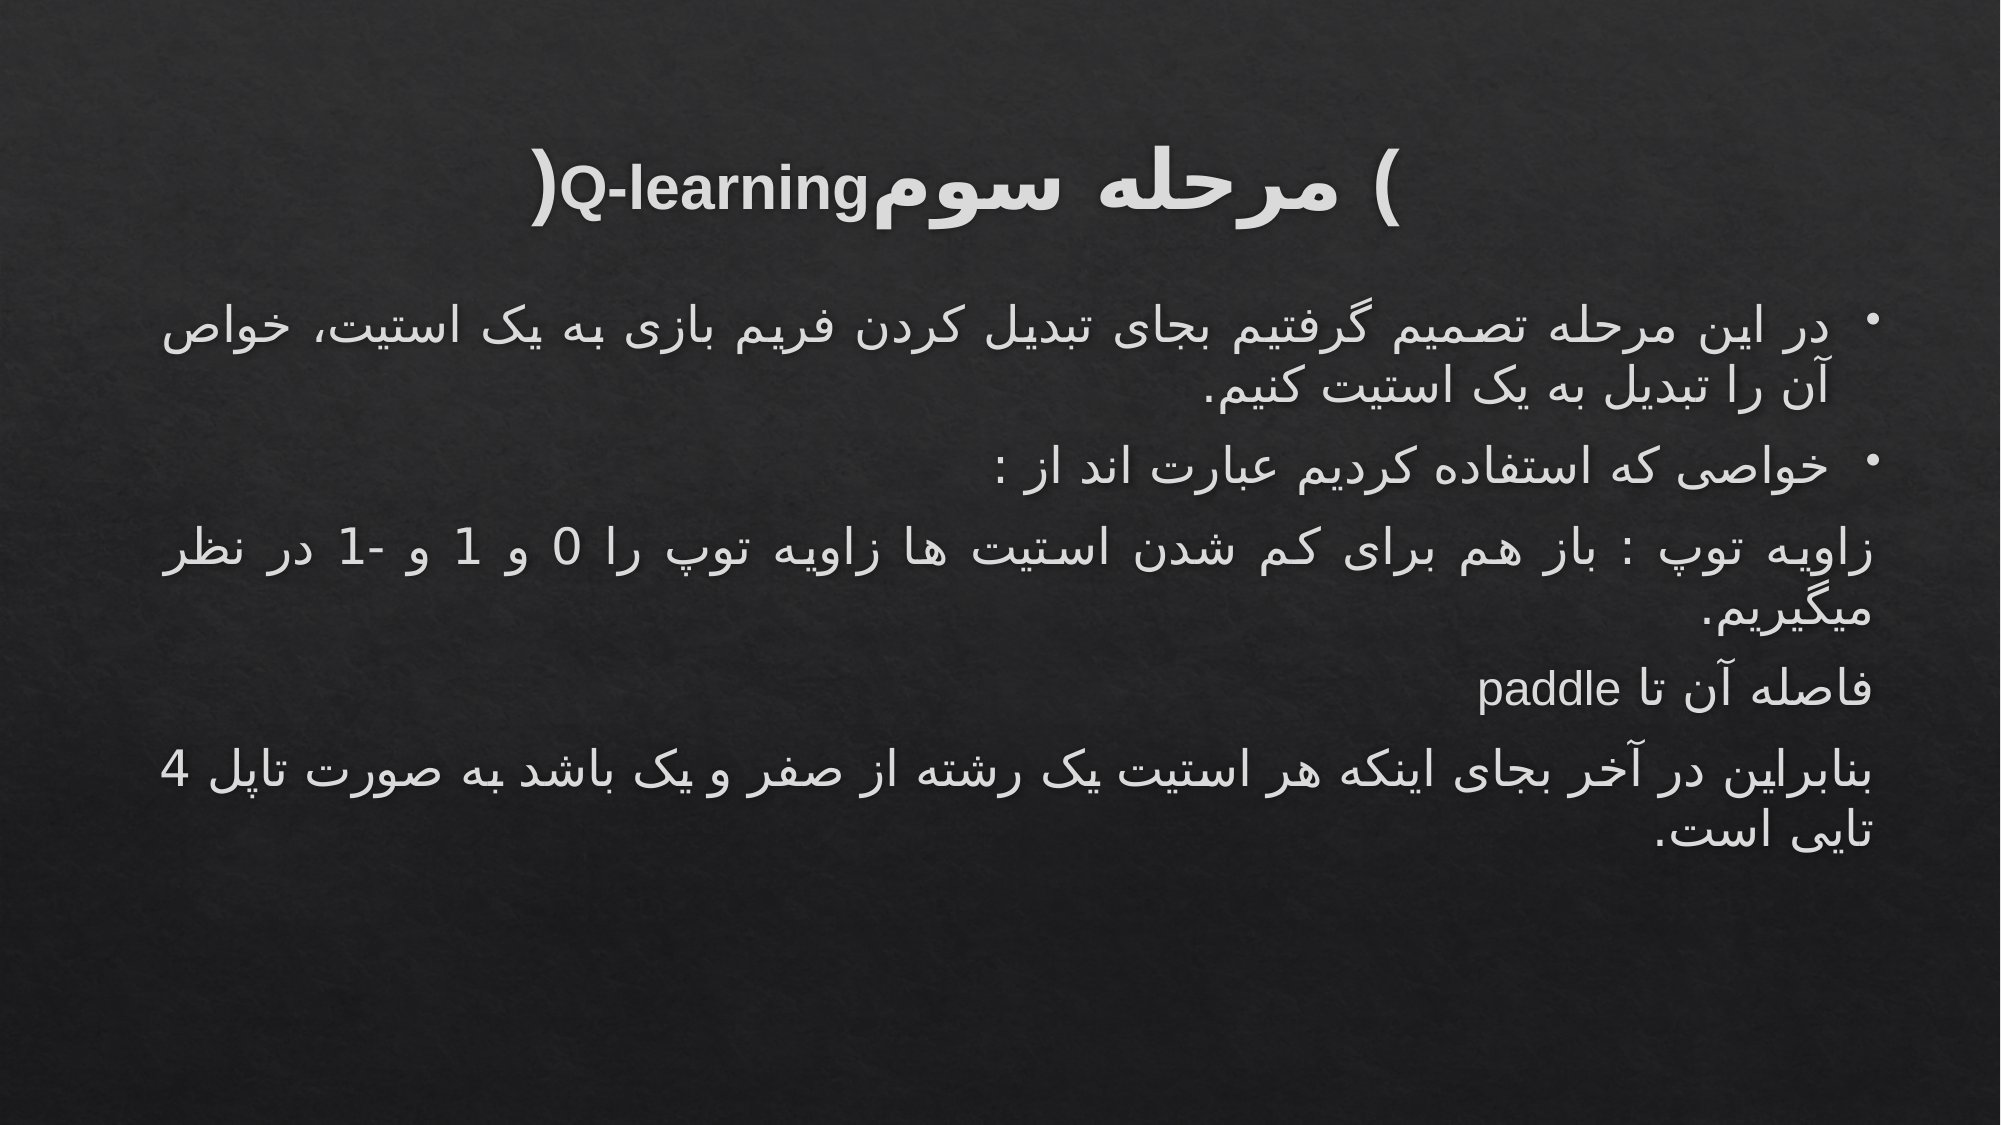

# )Q-learningمرحله سوم (
در این مرحله تصمیم گرفتیم بجای تبدیل کردن فریم بازی به یک استیت، خواص آن را تبدیل به یک استیت کنیم.
خواصی که استفاده کردیم عبارت اند از :
	زاویه توپ : باز هم برای کم شدن استیت ها زاویه توپ را 0 و 1 و -1 در نظر میگیریم.
	فاصله آن تا paddle
بنابراین در آخر بجای اینکه هر استیت یک رشته از صفر و یک باشد به صورت تاپل 4 تایی است.